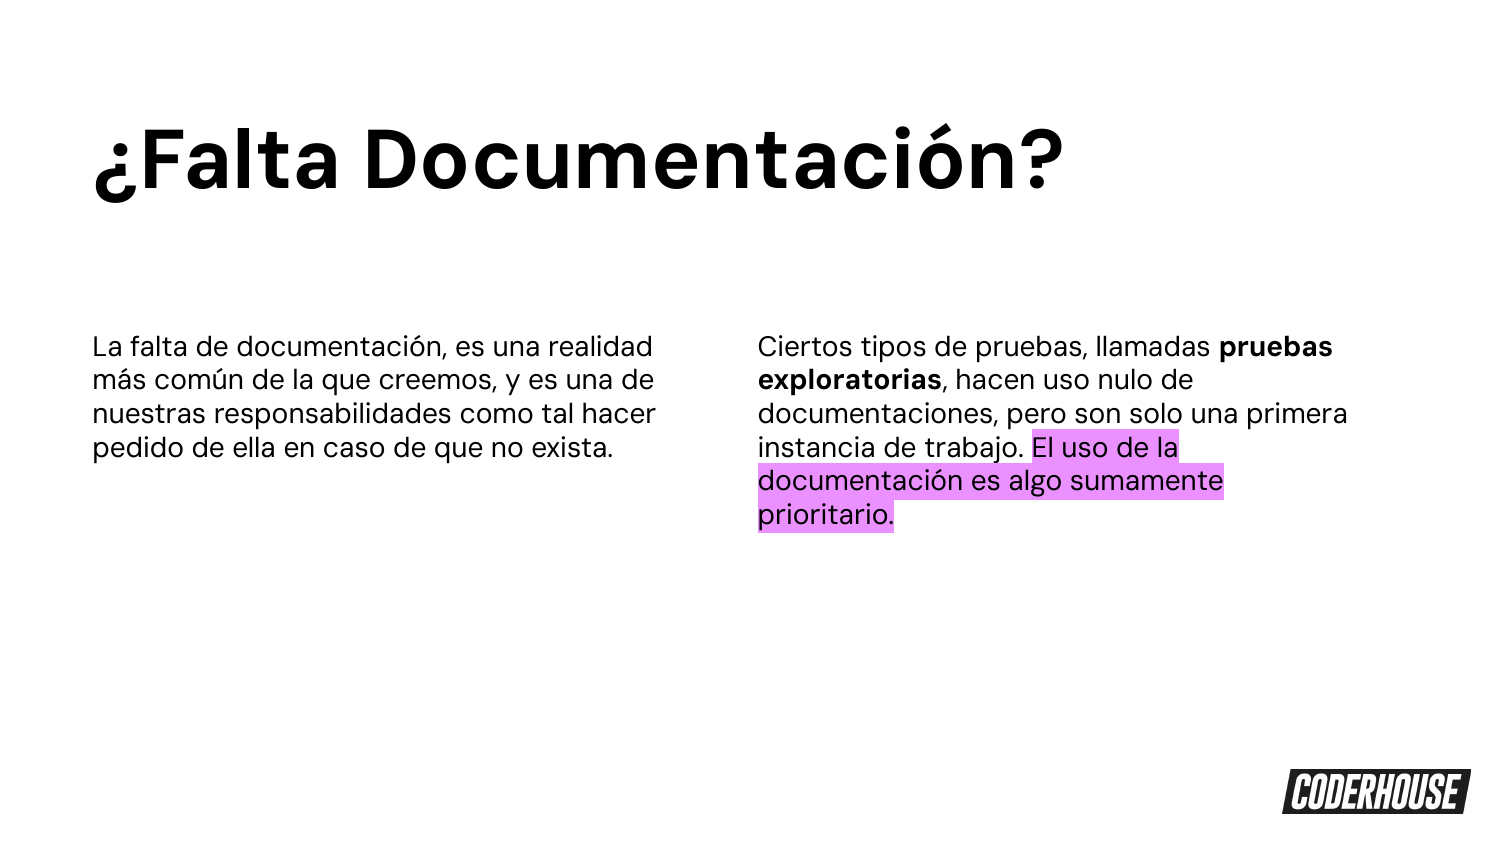

¿Falta Documentación?
La falta de documentación, es una realidad más común de la que creemos, y es una de nuestras responsabilidades como tal hacer pedido de ella en caso de que no exista.
Ciertos tipos de pruebas, llamadas pruebas exploratorias, hacen uso nulo de documentaciones, pero son solo una primera instancia de trabajo. El uso de la documentación es algo sumamente prioritario.